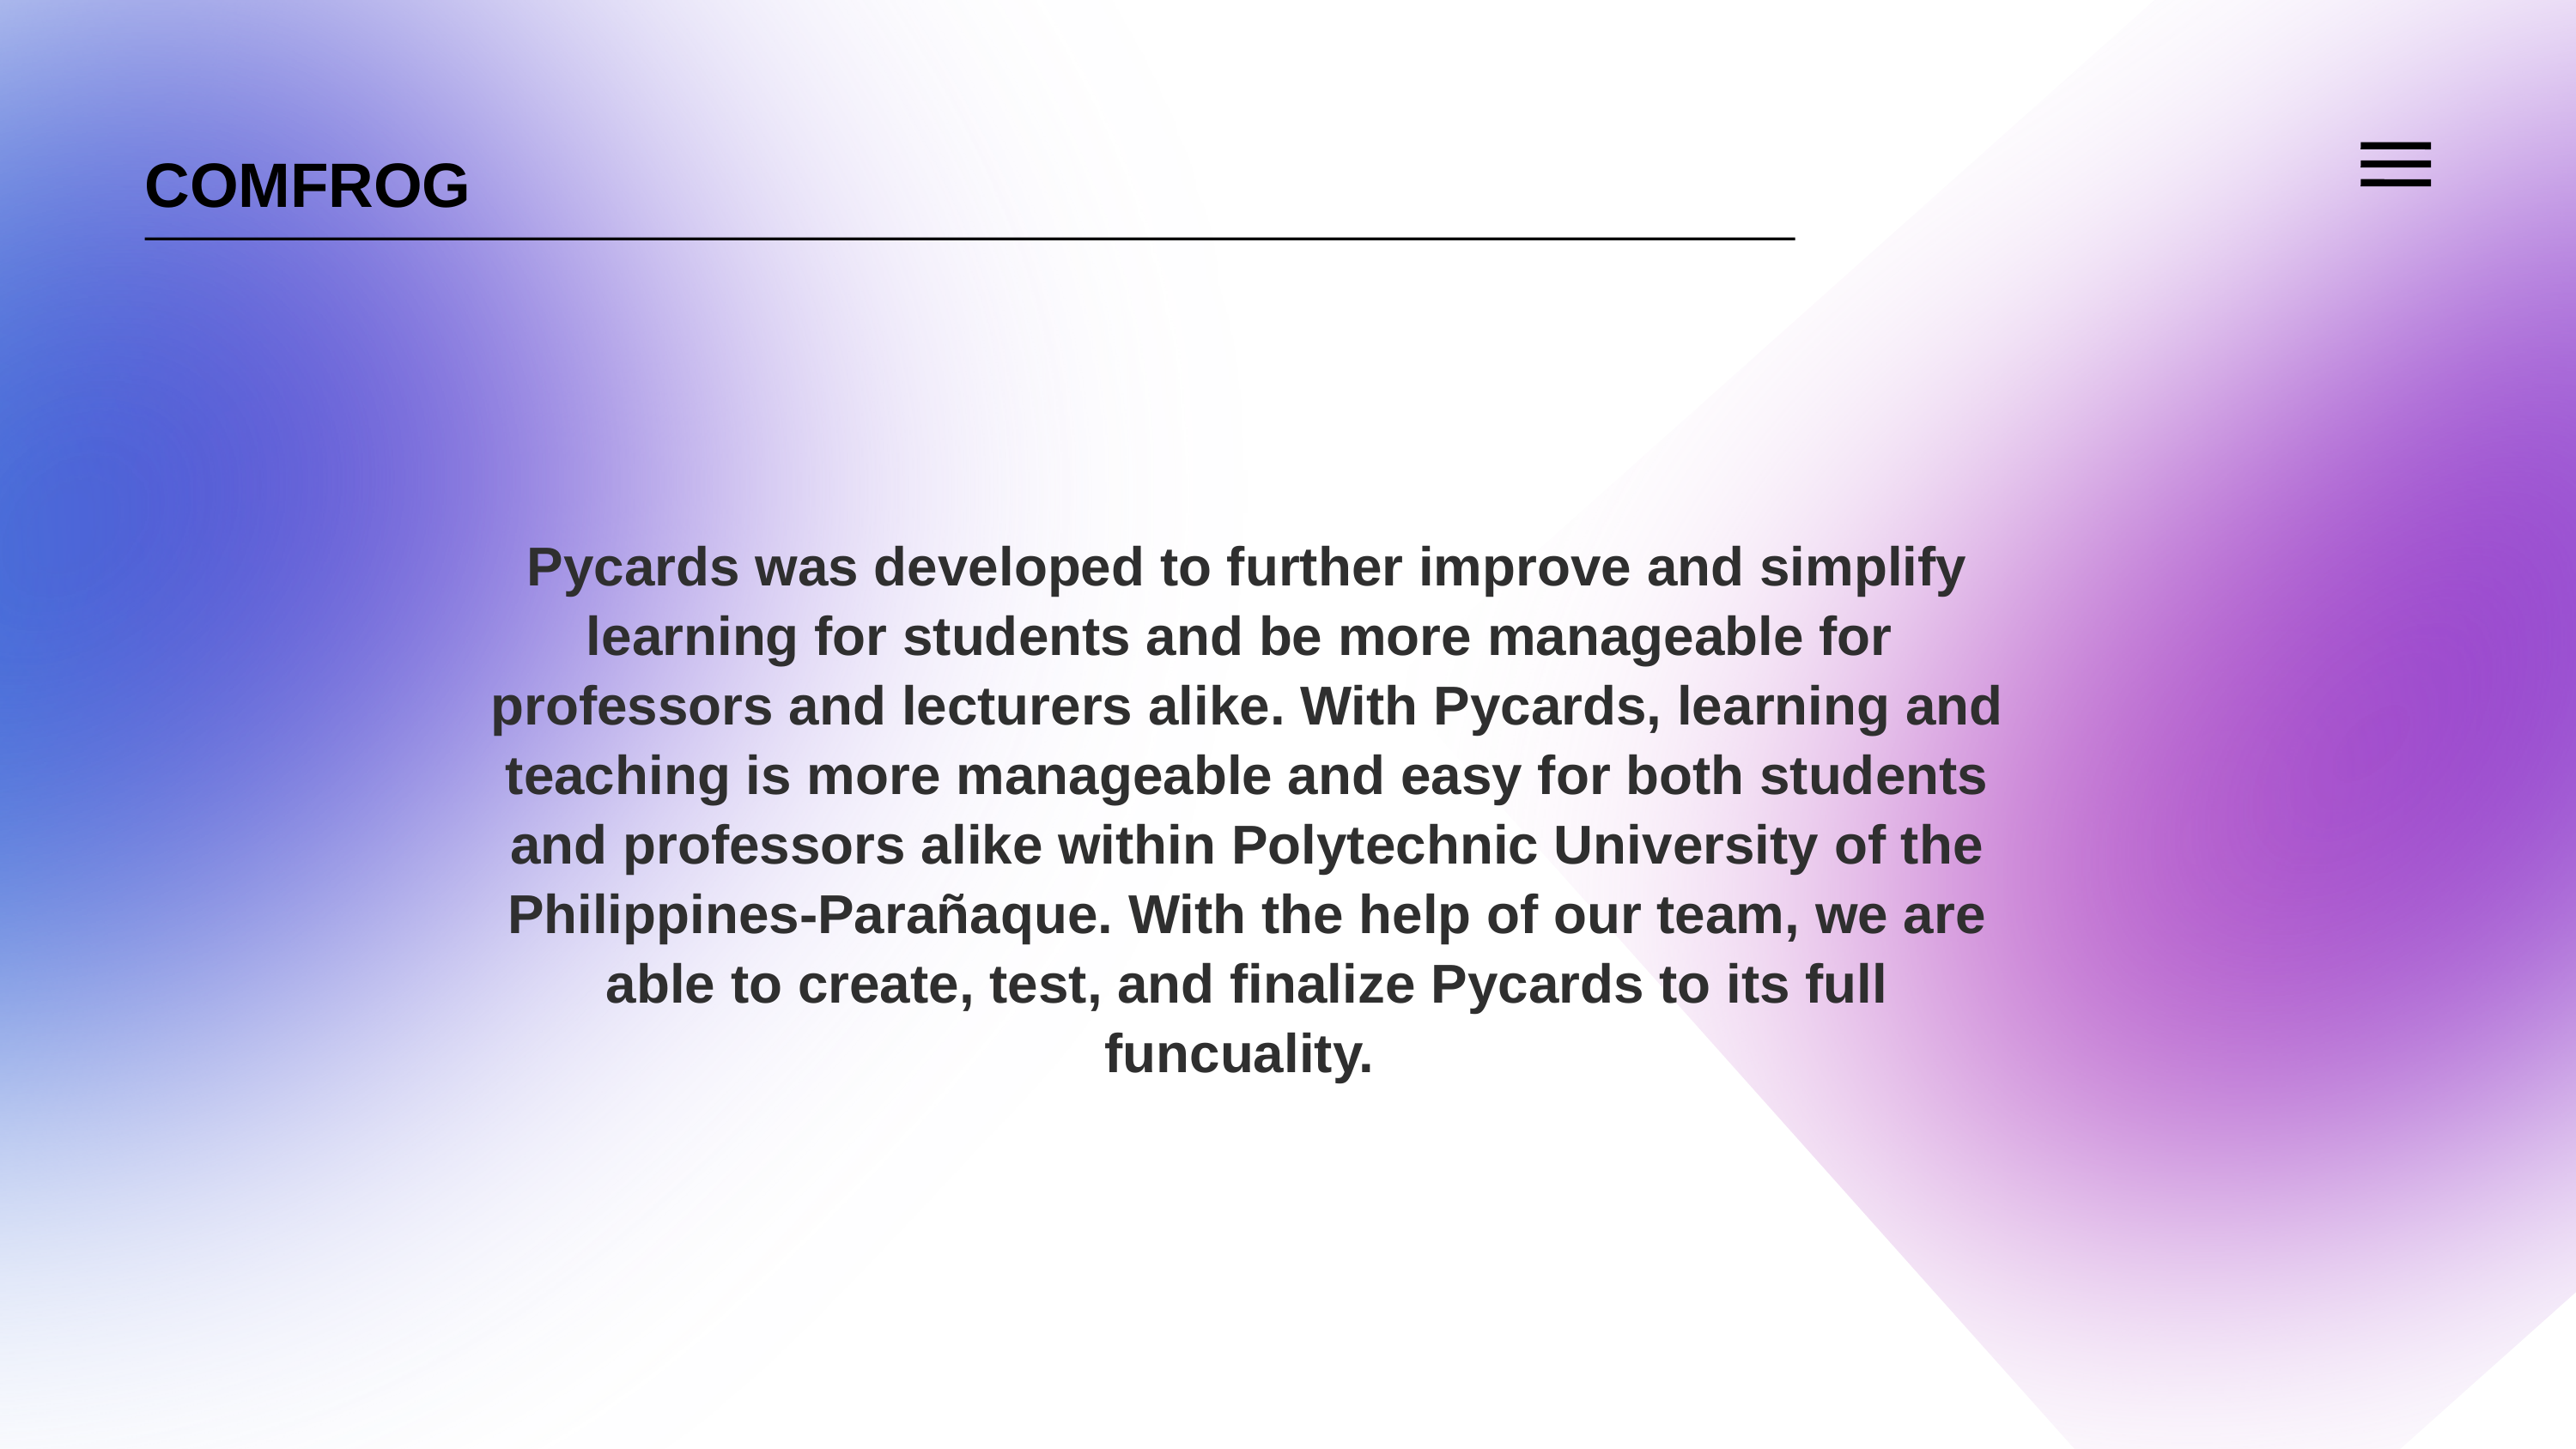

Unveiling the Hardware Heroes

COMFROG

Pycards was developed to further improve and simplify learning for students and be more manageable for  professors and lecturers alike. With Pycards, learning and teaching is more manageable and easy for both students and professors alike within Polytechnic University of the Philippines-Parañaque. With the help of our team, we are able to create, test, and finalize Pycards to its full funcuality.